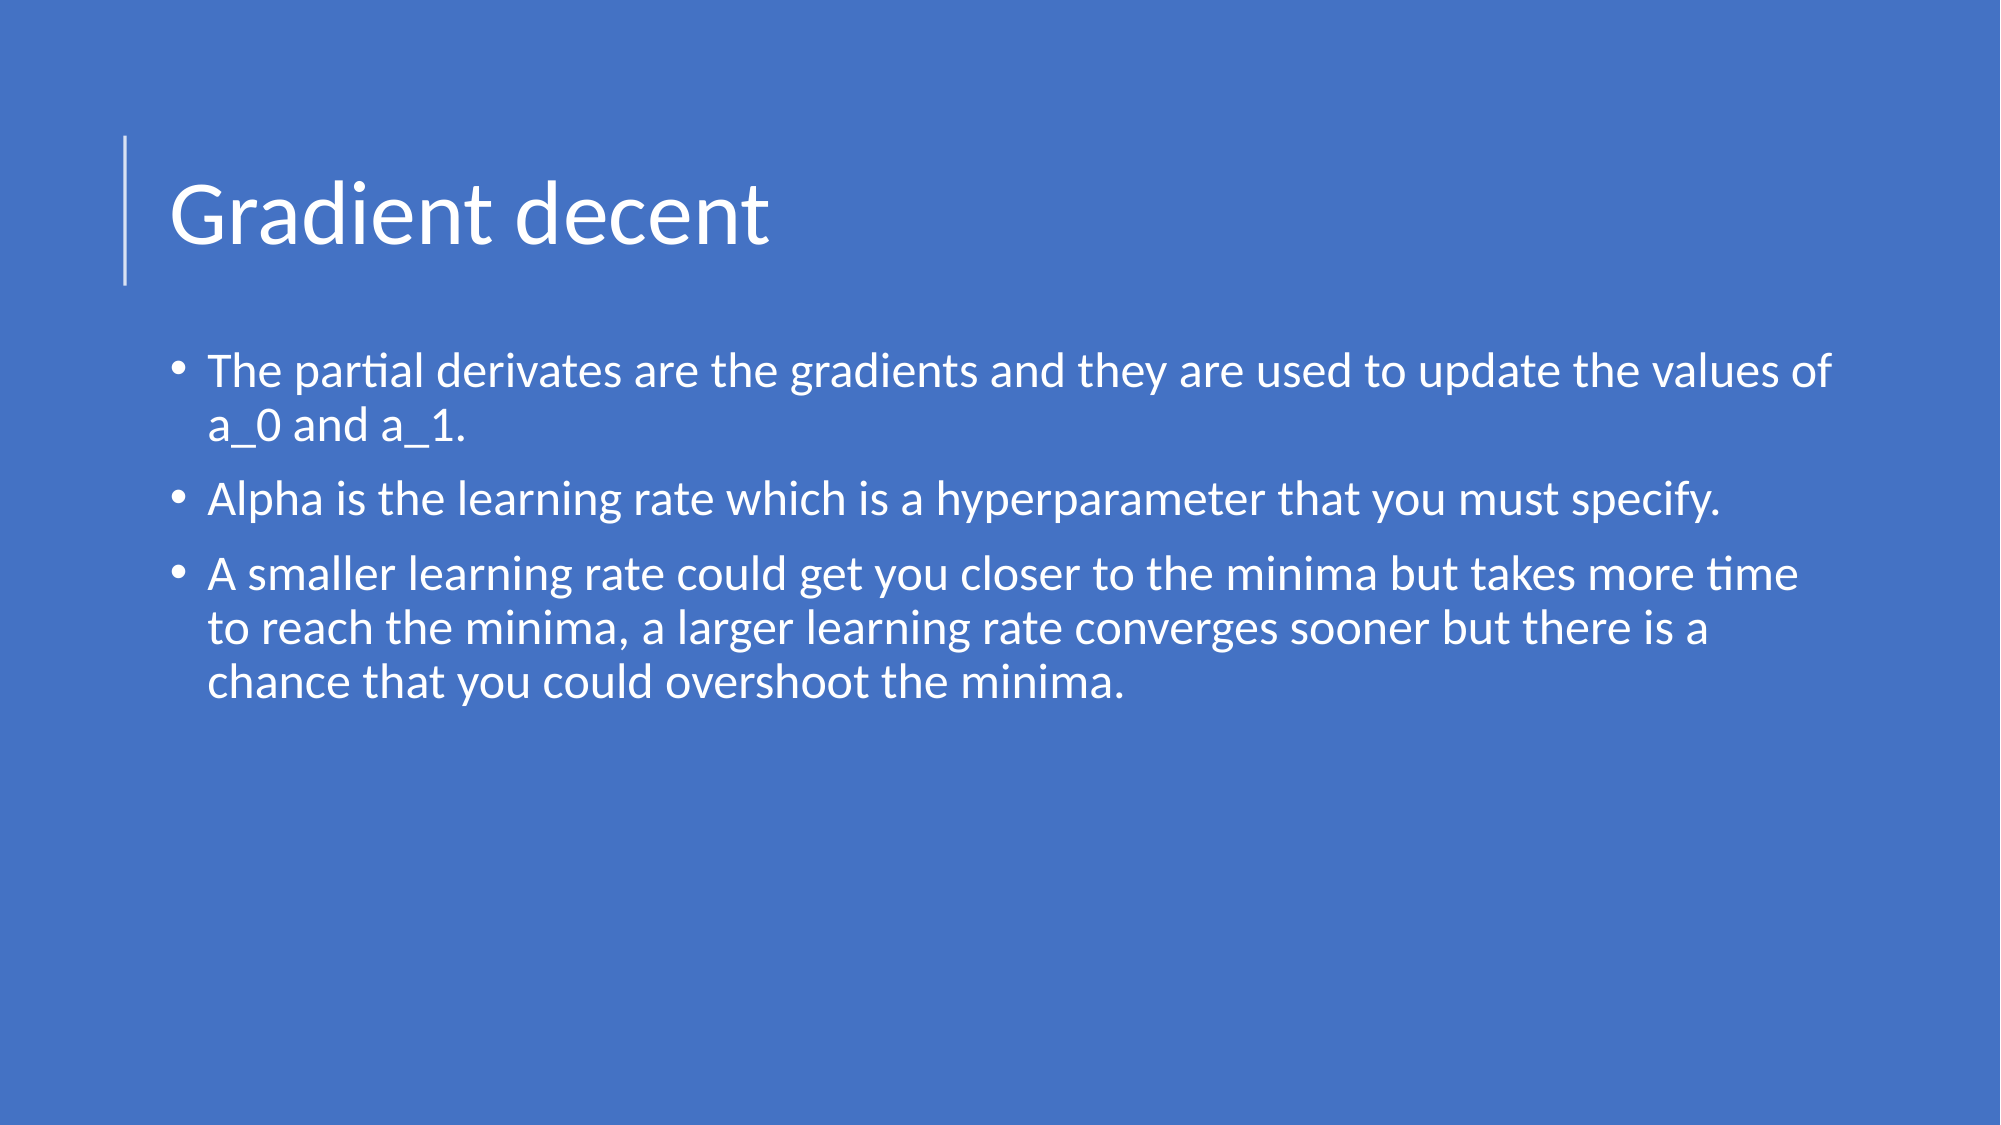

# Gradient decent
The partial derivates are the gradients and they are used to update the values of a_0 and a_1.
Alpha is the learning rate which is a hyperparameter that you must specify.
A smaller learning rate could get you closer to the minima but takes more time to reach the minima, a larger learning rate converges sooner but there is a chance that you could overshoot the minima.